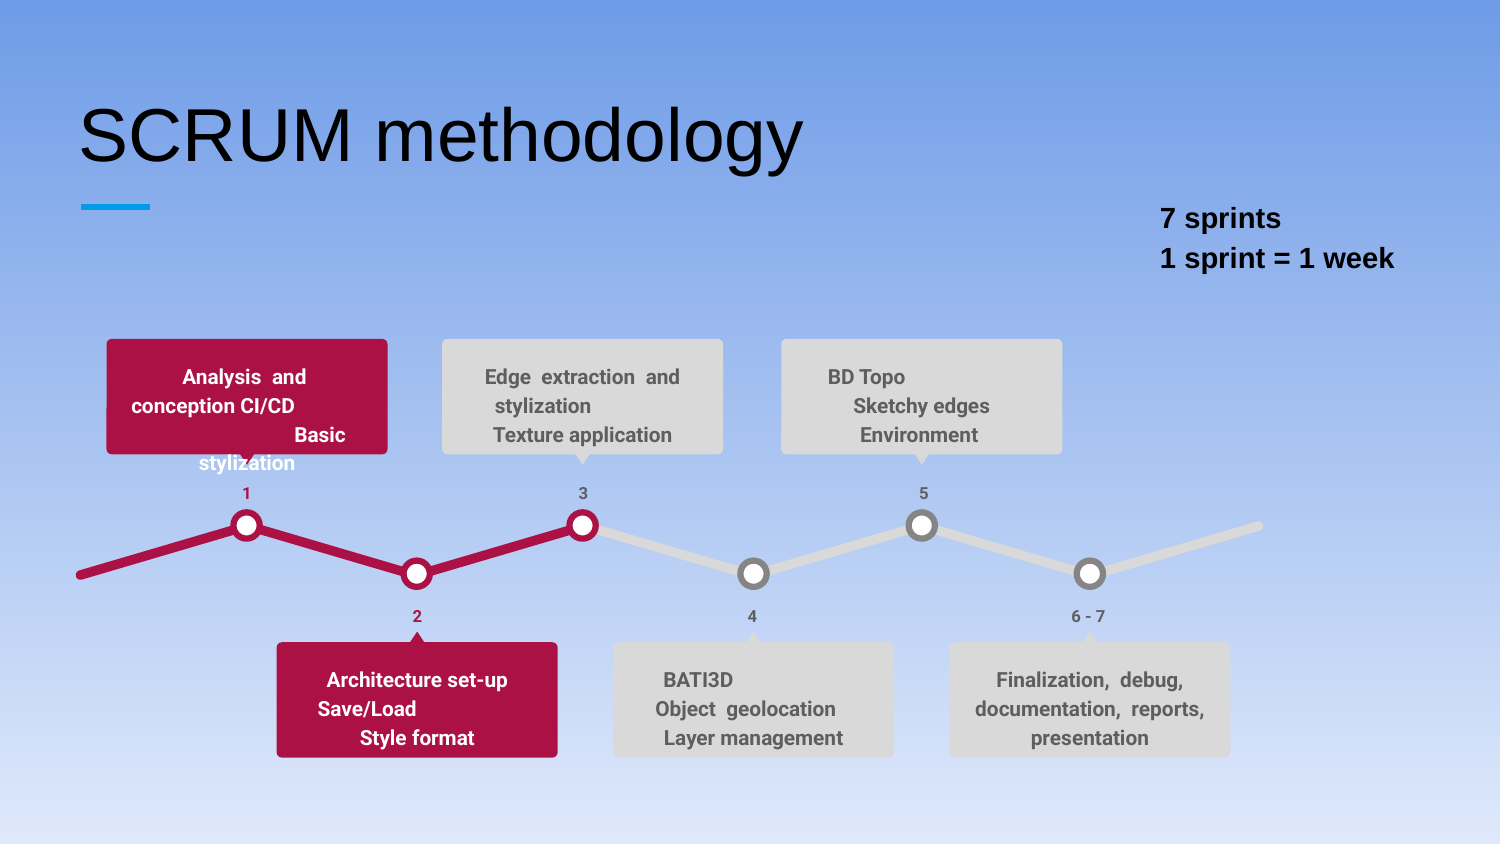

# SCRUM methodology
7 sprints
1 sprint = 1 week

Analysis  and  conception CI/CD                                          Basic stylization

1

Edge  extraction  and stylization                Texture application

3

BD Topo                      Sketchy edges Environment

5

2

Architecture set-up Save/Load                    Style format

4
20XX

BATI3D                      Object  geolocation    Layer management

6 - 7

Finalization,  debug, documentation,  reports, presentation
6